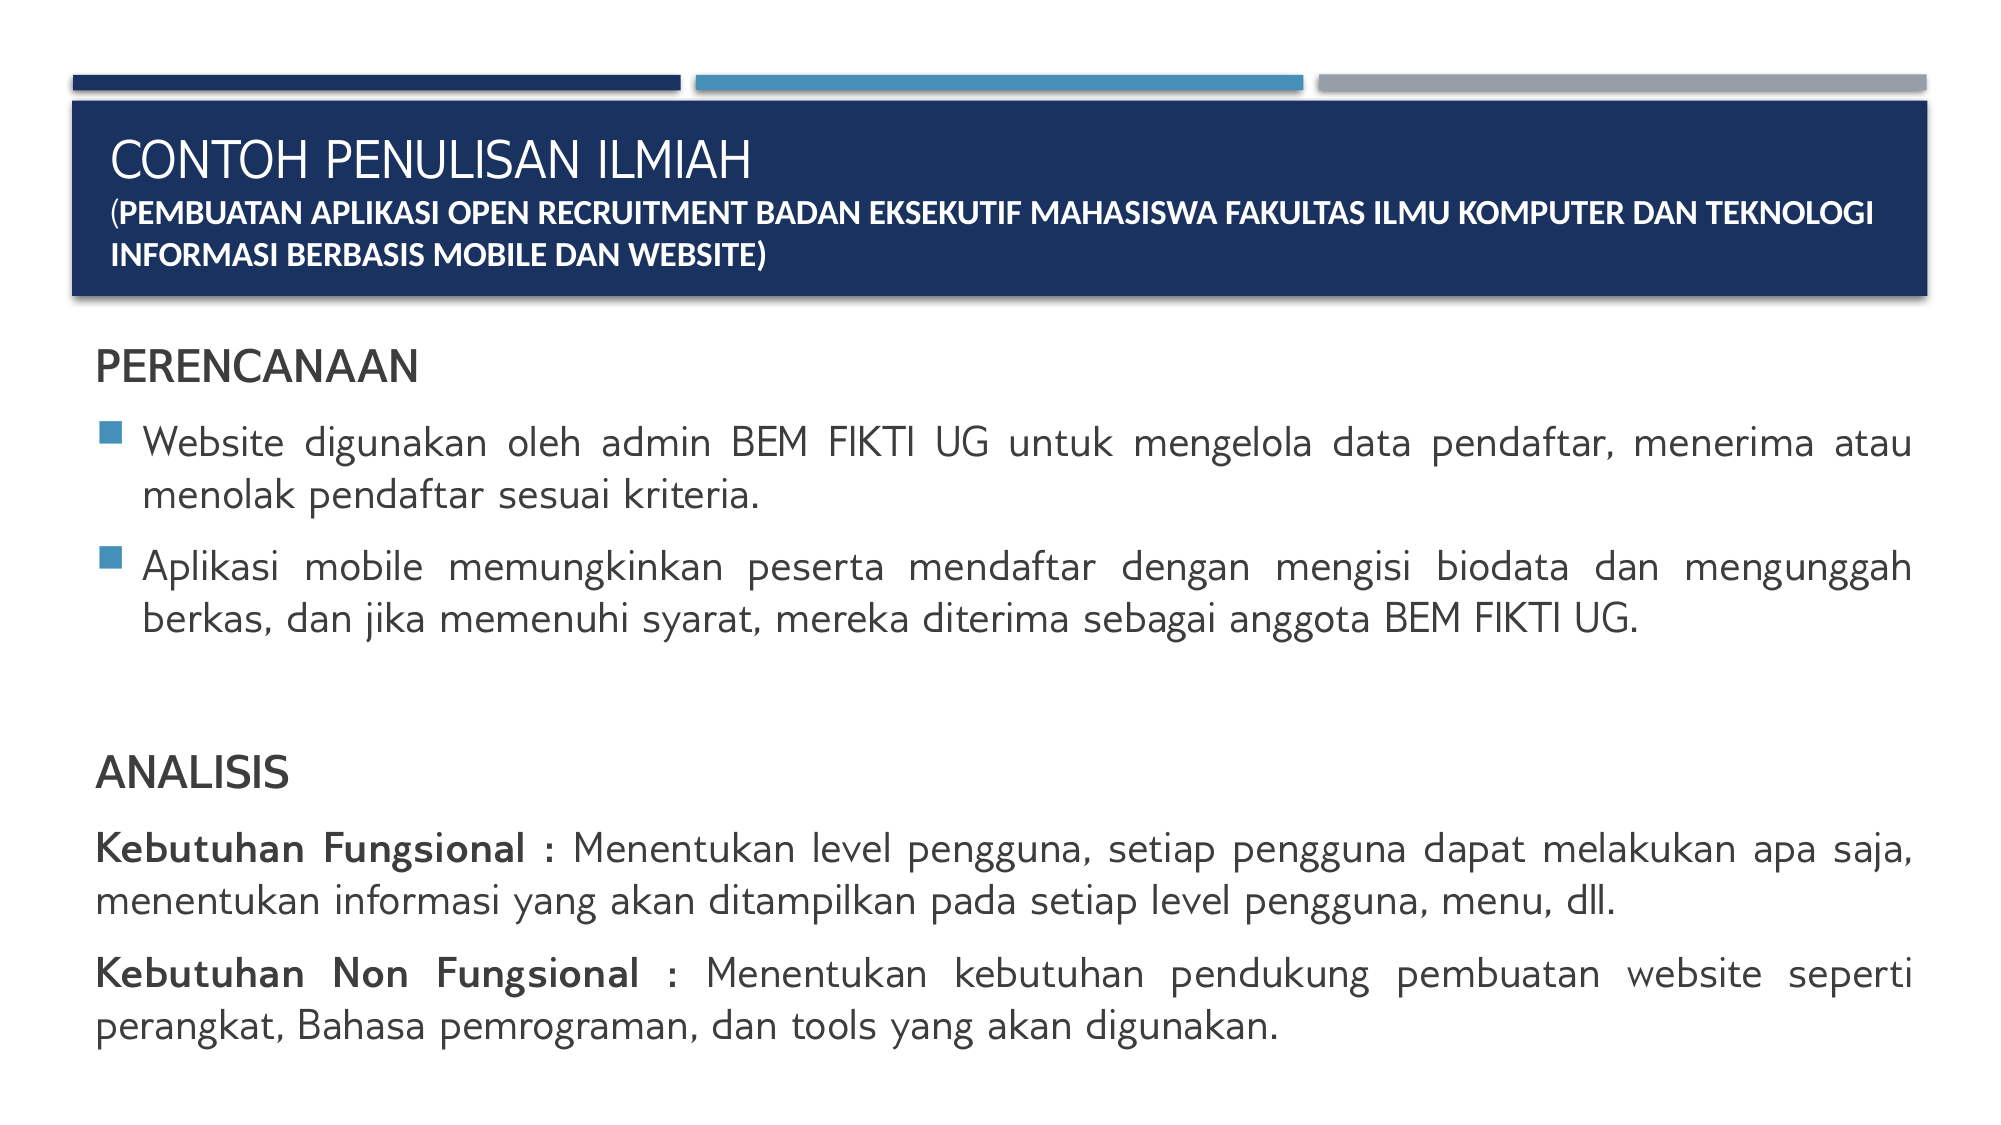

# CONTOH PENULISAN ILMIAH (PEMBUATAN APLIKASI OPEN RECRUITMENT BADAN EKSEKUTIF MAHASISWA FAKULTAS ILMU KOMPUTER DAN TEKNOLOGI INFORMASI BERBASIS MOBILE DAN WEBSITE)
PERENCANAAN
Website digunakan oleh admin BEM FIKTI UG untuk mengelola data pendaftar, menerima atau menolak pendaftar sesuai kriteria.
Aplikasi mobile memungkinkan peserta mendaftar dengan mengisi biodata dan mengunggah berkas, dan jika memenuhi syarat, mereka diterima sebagai anggota BEM FIKTI UG.

ANALISIS
Kebutuhan Fungsional : Menentukan level pengguna, setiap pengguna dapat melakukan apa saja, menentukan informasi yang akan ditampilkan pada setiap level pengguna, menu, dll.
Kebutuhan Non Fungsional : Menentukan kebutuhan pendukung pembuatan website seperti perangkat, Bahasa pemrograman, dan tools yang akan digunakan.